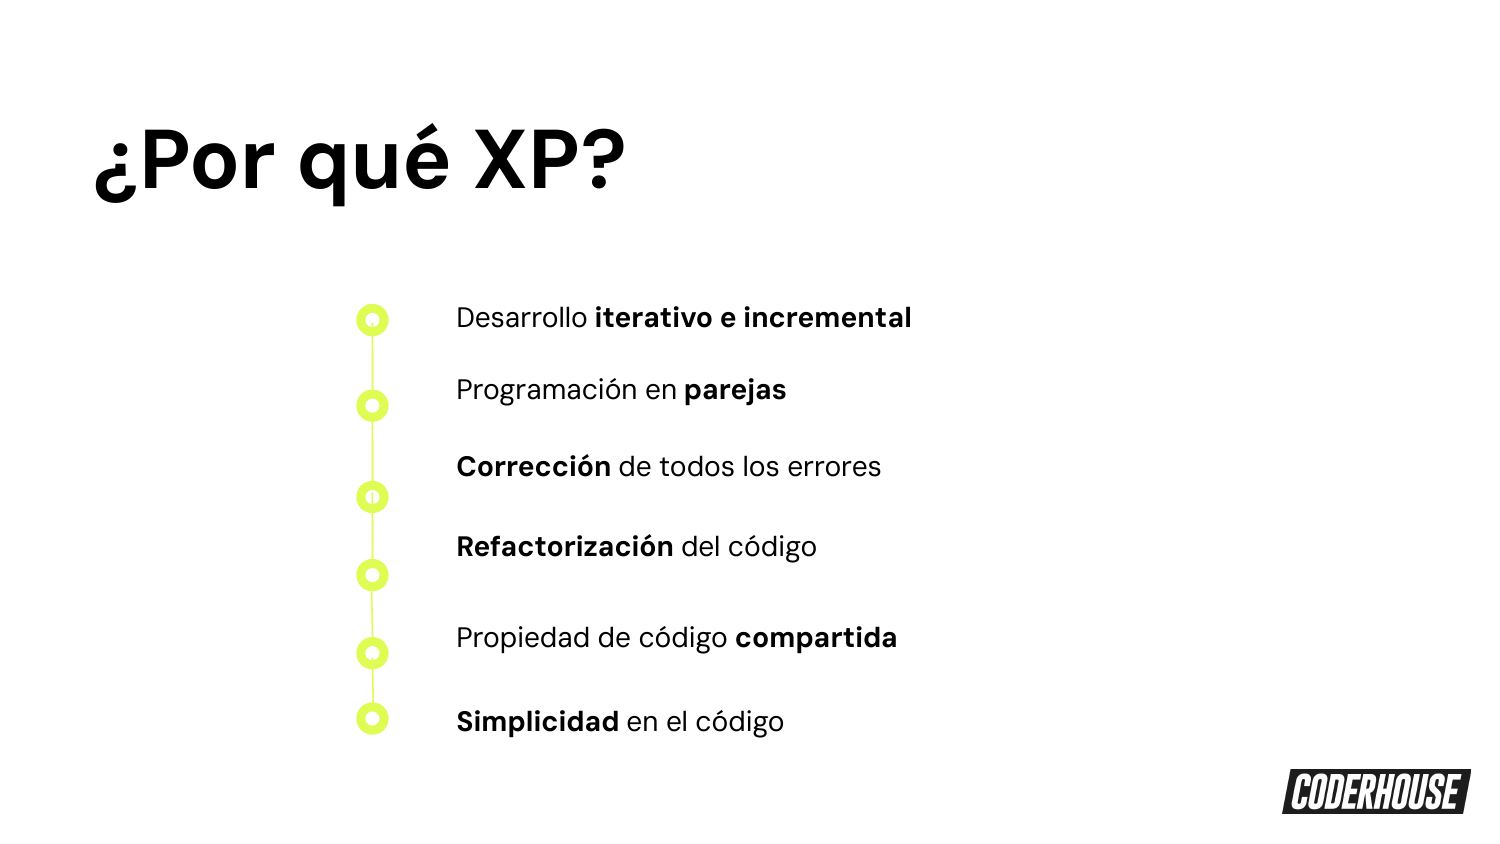

¿Por qué XP?
Desarrollo iterativo e incremental

Programación en parejas

Corrección de todos los errores

Refactorización del código

Propiedad de código compartida

Simplicidad en el código